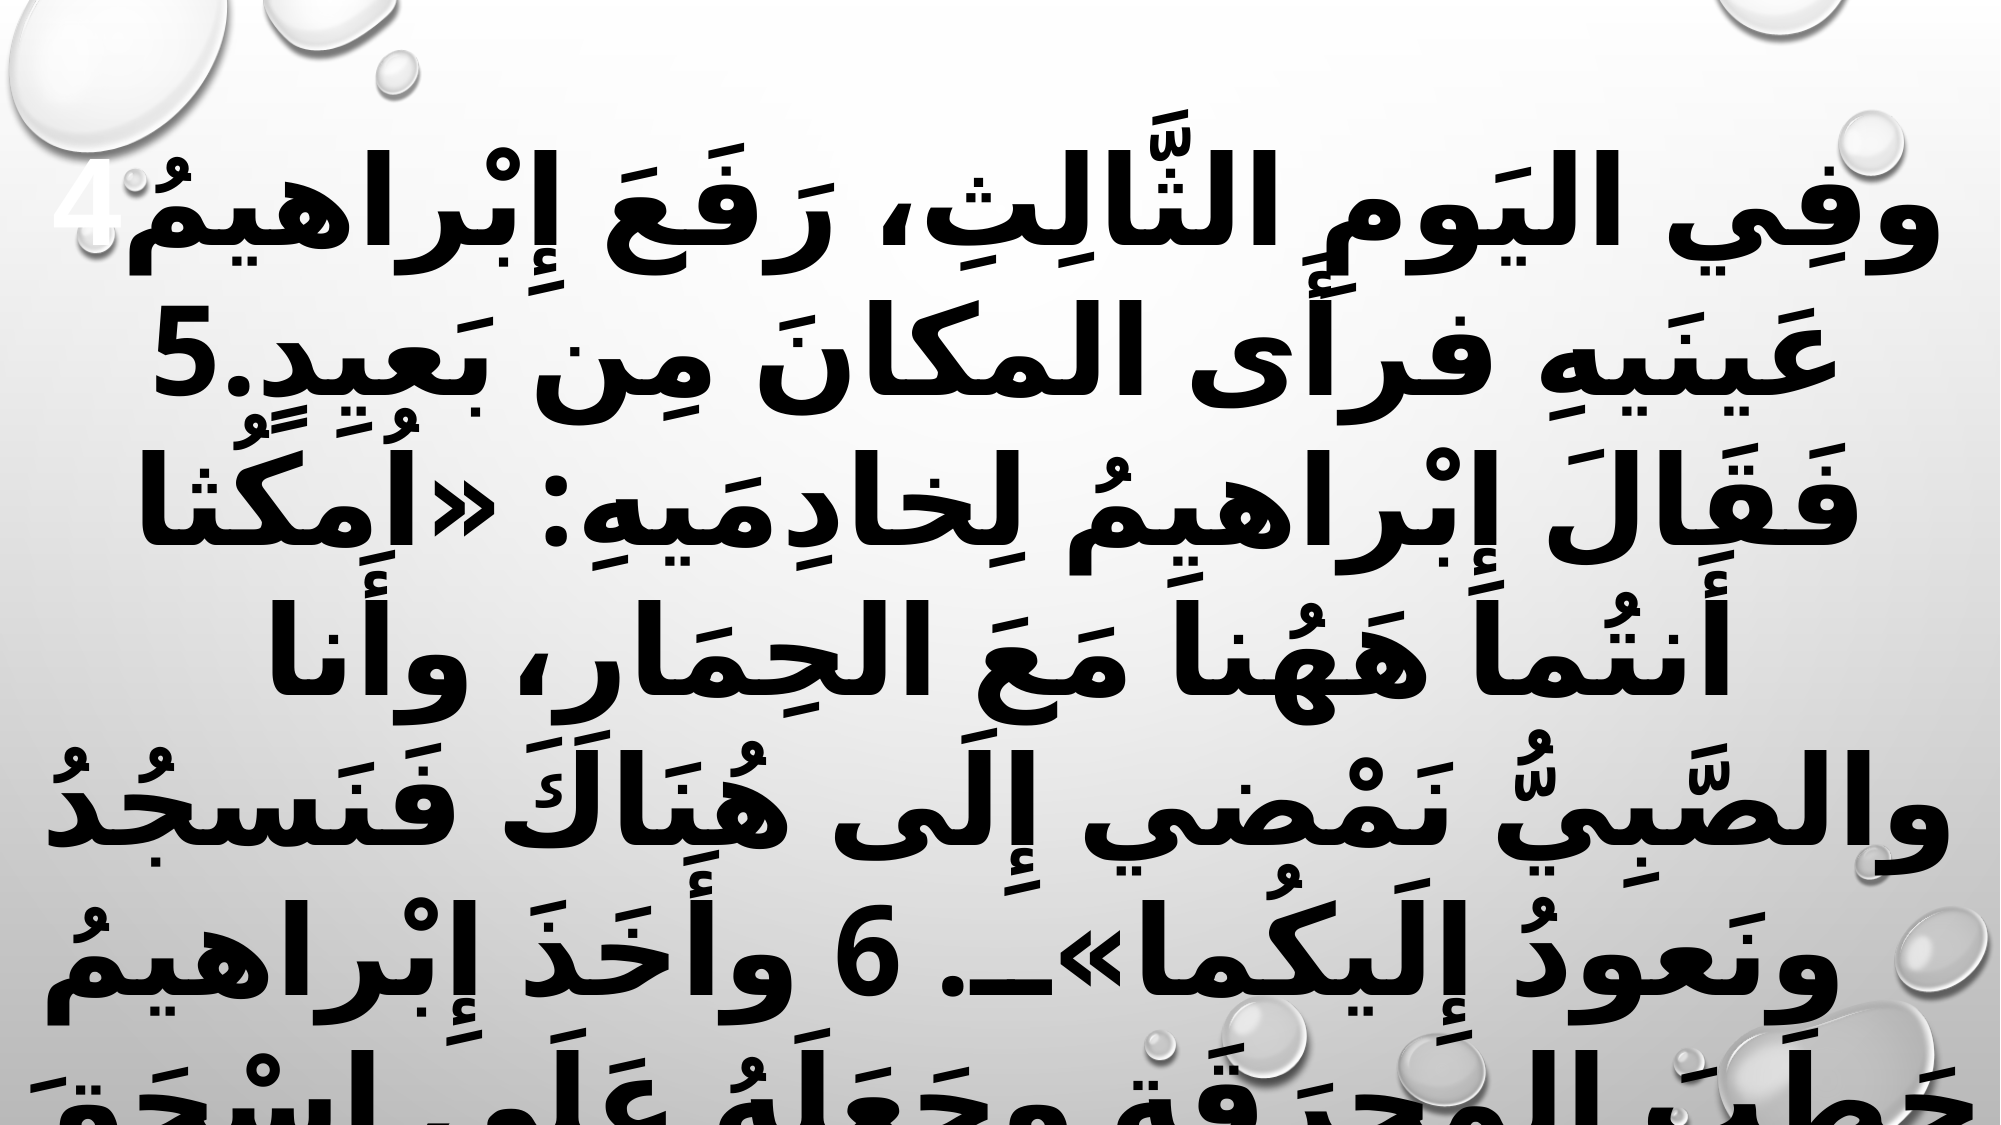

4وفِي اليَومِ الثَّالِثِ، رَفَعَ إِبْراهيمُ عَينَيهِ فرأَى المكانَ مِن بَعيِدٍ.5 فَقَالَ إِبْراهيِمُ لِخادِمَيهِ: «اُمكُثا أَنتُما هَهُنا مَعَ الحِمَارِ، وأَنا والصَّبِيُّ نَمْضي إِلَى هُنَاكَ فَنَسجُدُ ونَعودُ إِلَيكُما». 6 وأَخَذَ إِبْراهيمُ حَطَبَ المحرَقَة وجَعَلَهُ عَلَى إِسْحَقَ ابنِه، وأَخَذَ بِيَدِه النَّارَ والسِّكِّينَ، وذَهَبا كِلاهُمْا مَعًا.